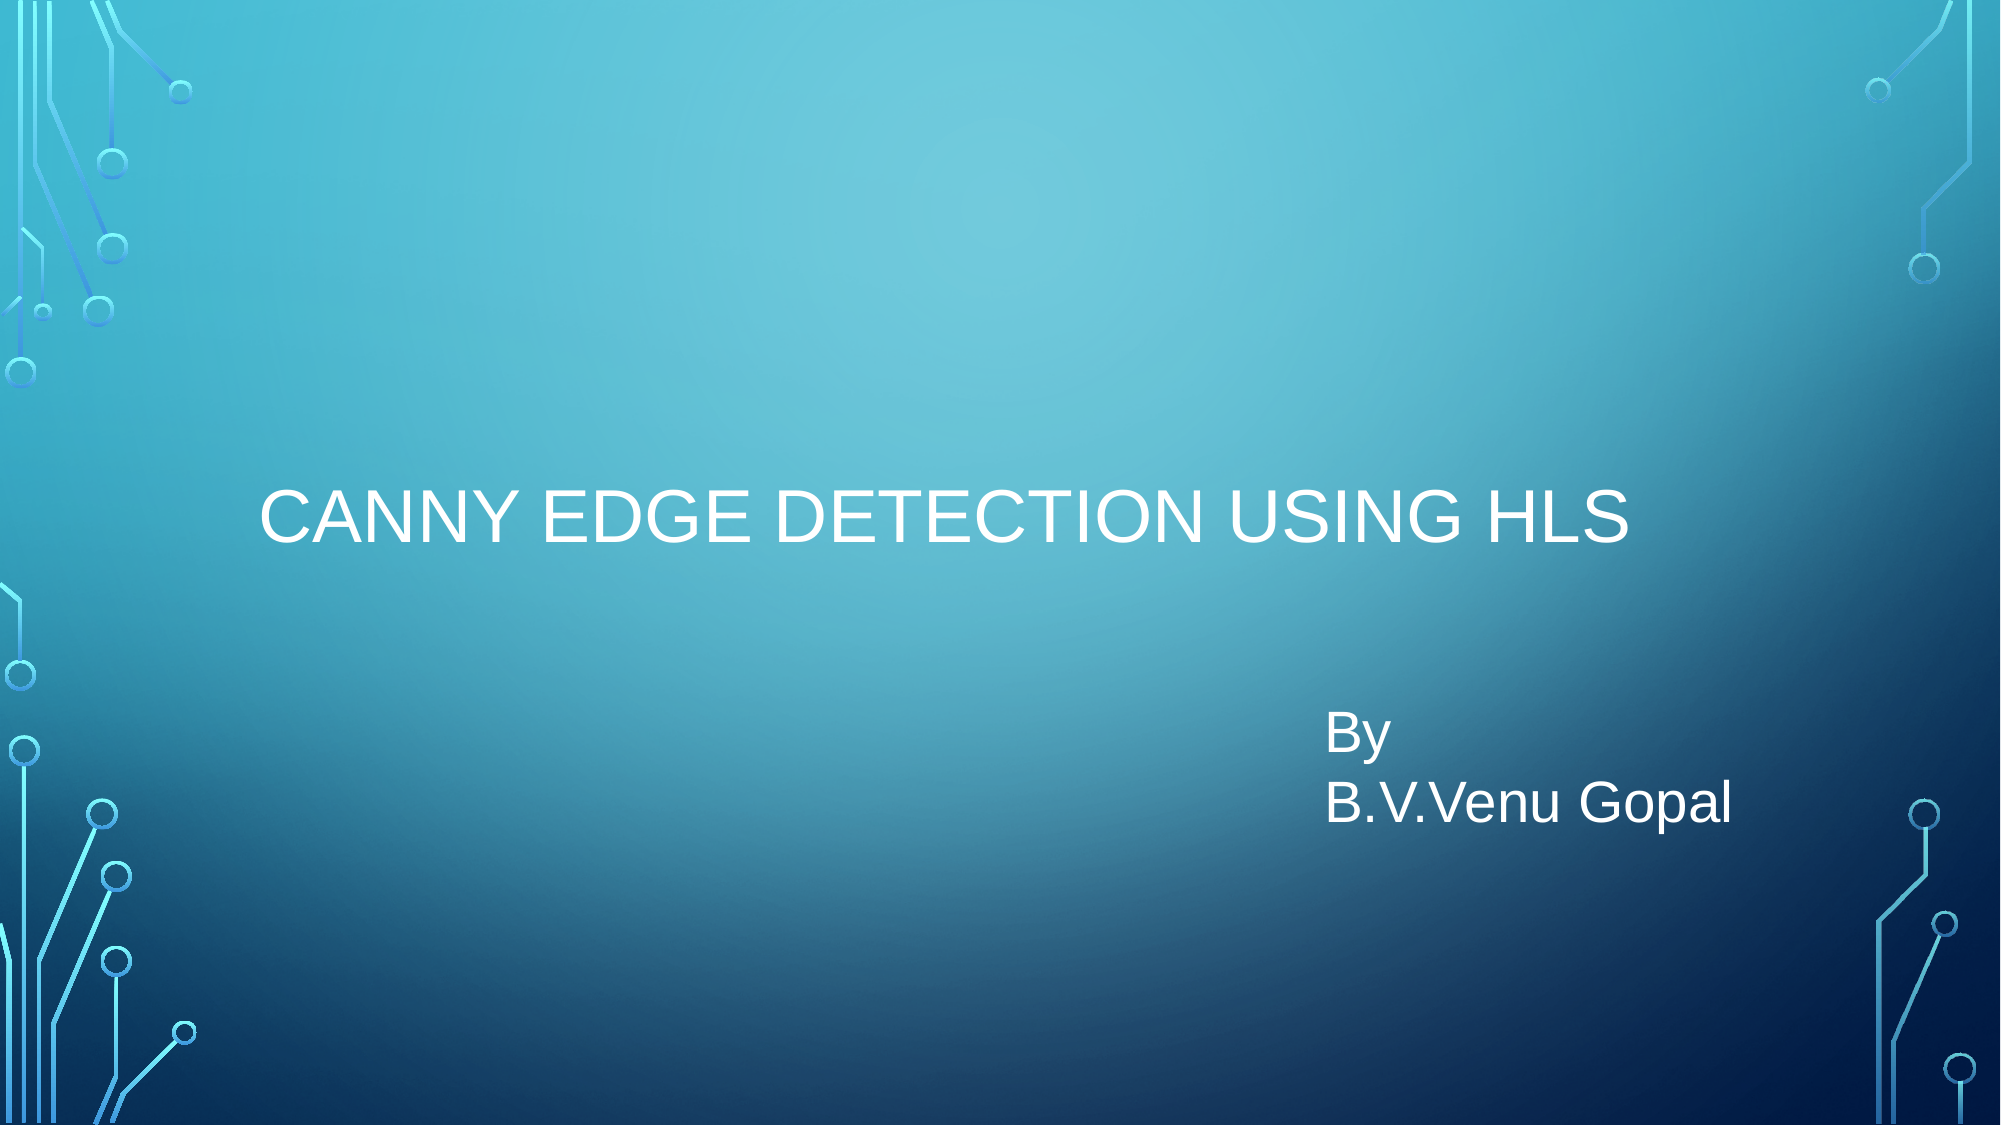

# Canny edge detection using hls
By
B.V.Venu Gopal